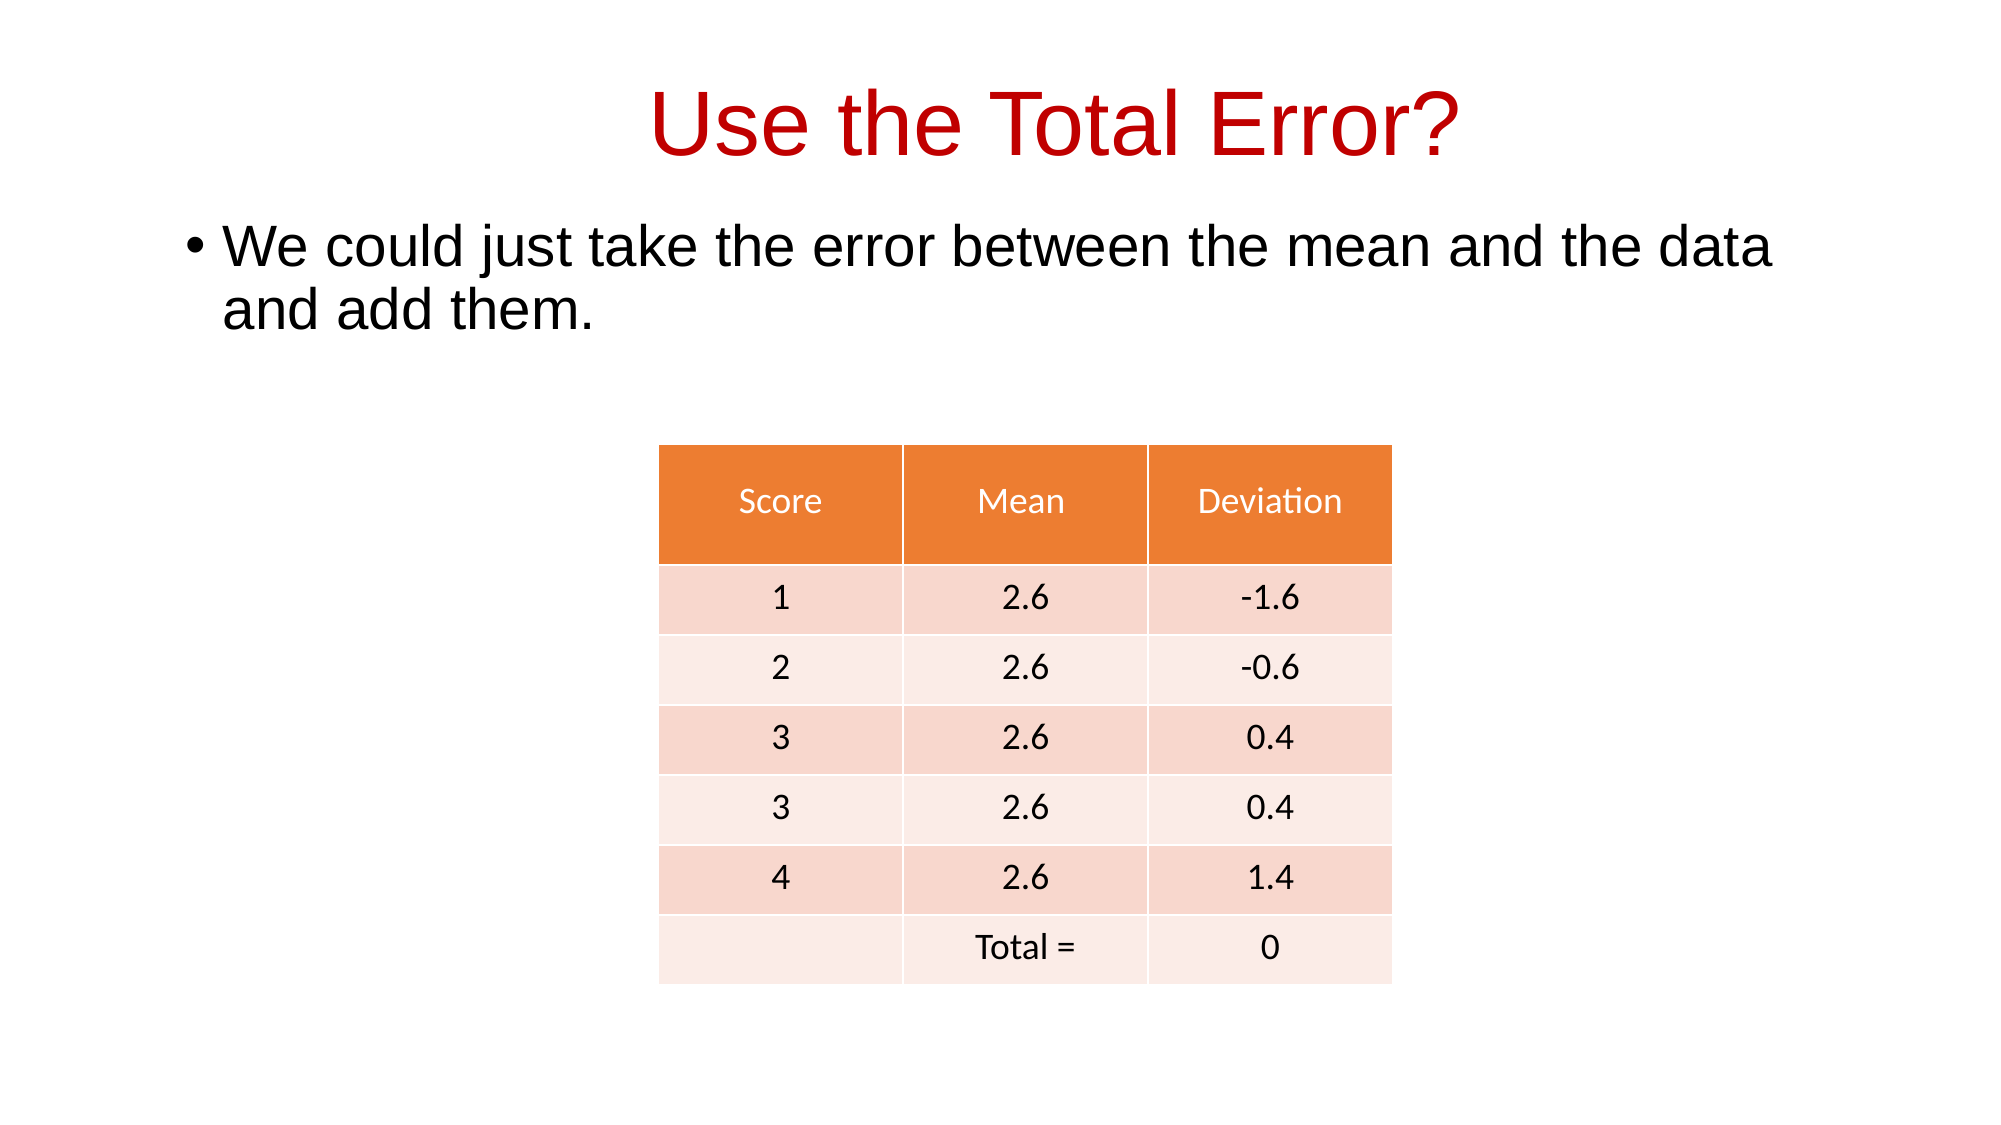

# Use the Total Error?
We could just take the error between the mean and the data and add them.
| Score | Mean | Deviation |
| --- | --- | --- |
| 1 | 2.6 | -1.6 |
| 2 | 2.6 | -0.6 |
| 3 | 2.6 | 0.4 |
| 3 | 2.6 | 0.4 |
| 4 | 2.6 | 1.4 |
|  | Total = | 0 |